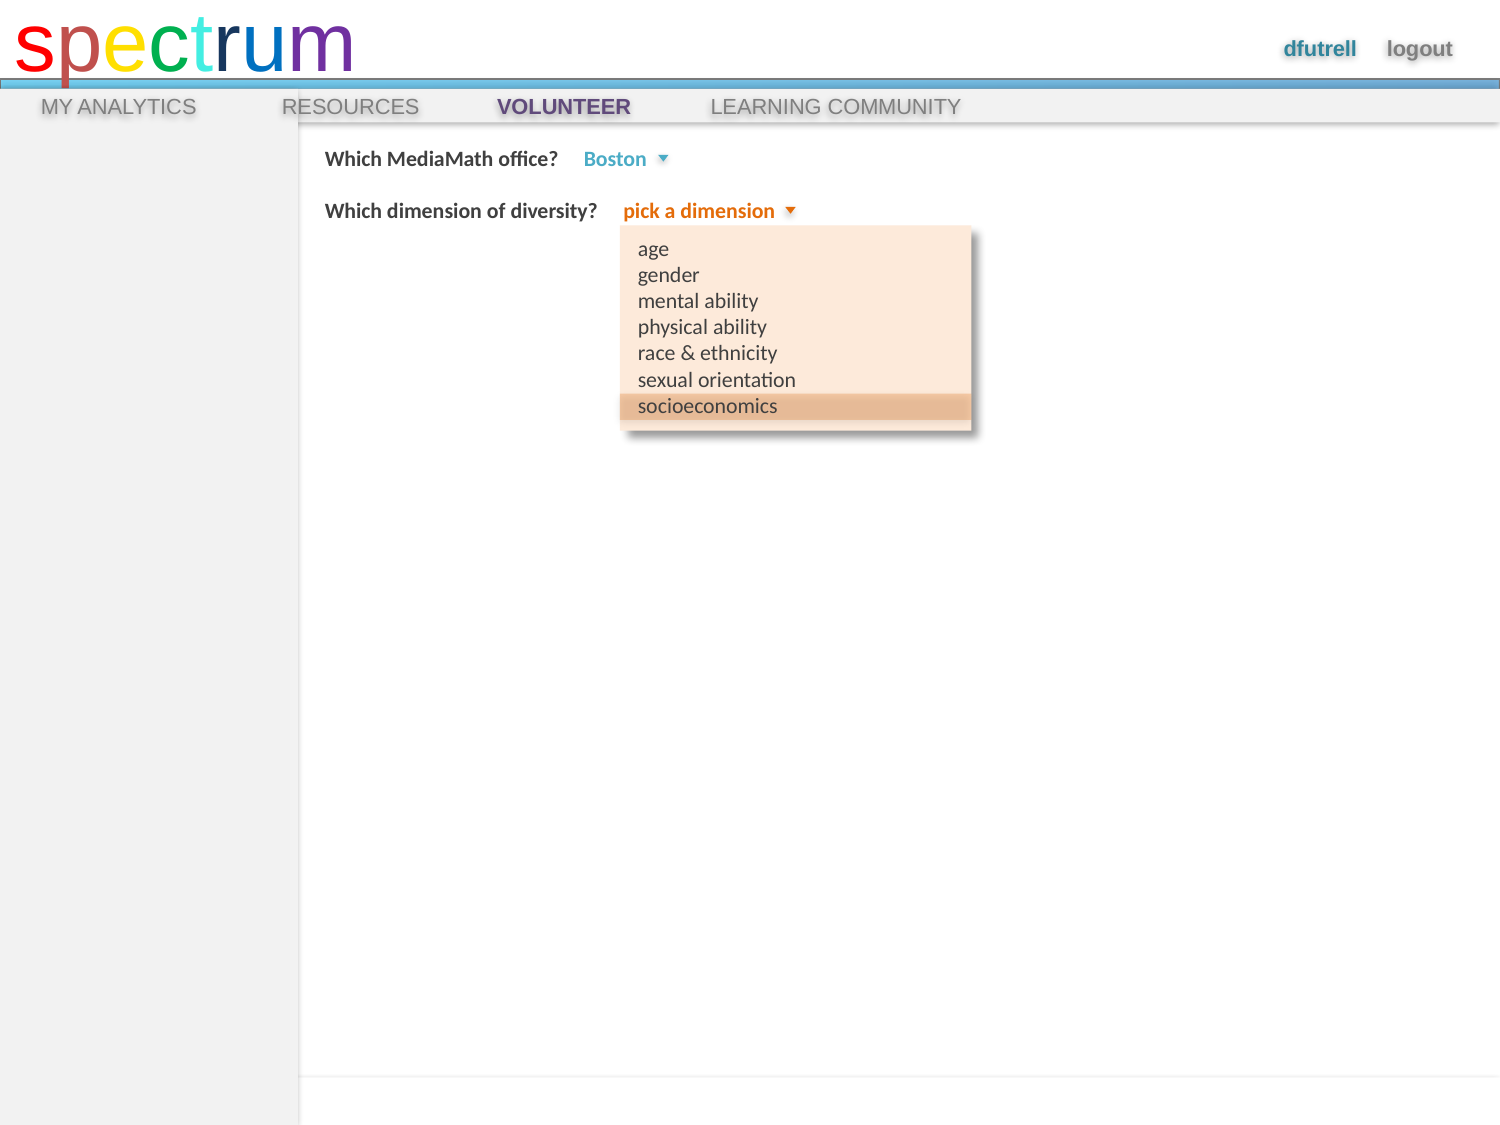

MY ANALYTICS
RESOURCES
VOLUNTEER
LEARNING COMMUNITY

Which MediaMath office?     Boston

Which dimension of diversity?     pick a dimension

age
gender
mental ability
physical ability
race & ethnicity
sexual orientation
socioeconomics